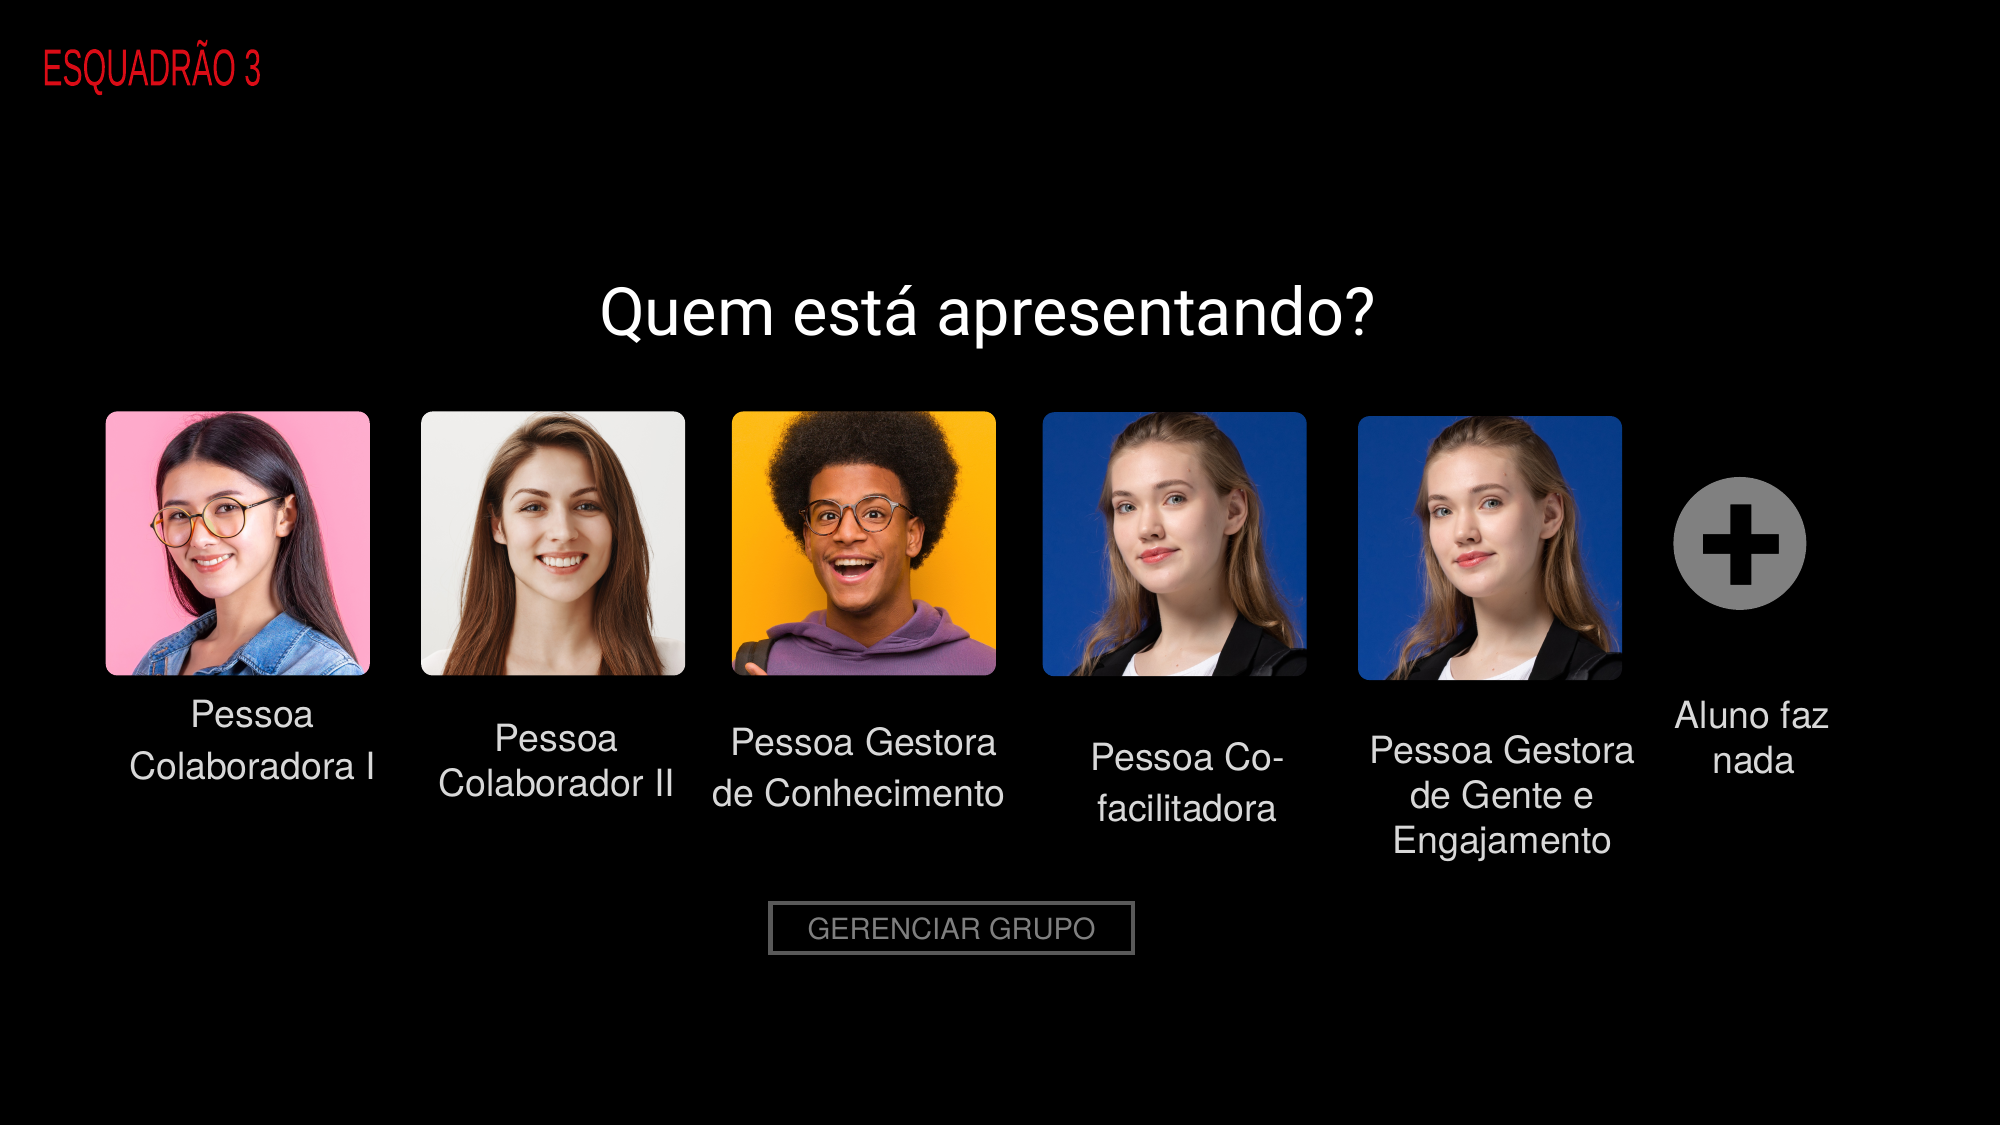

ESQUADRÃO 3
Quem está apresentando?

Pessoa Colaboradora I
Aluno faz
nada
Pessoa Gestora de Conhecimento
Pessoa Colaborador II
Pessoa Co-facilitadora
Pessoa Gestora de Gente e Engajamento
GERENCIAR GRUPO